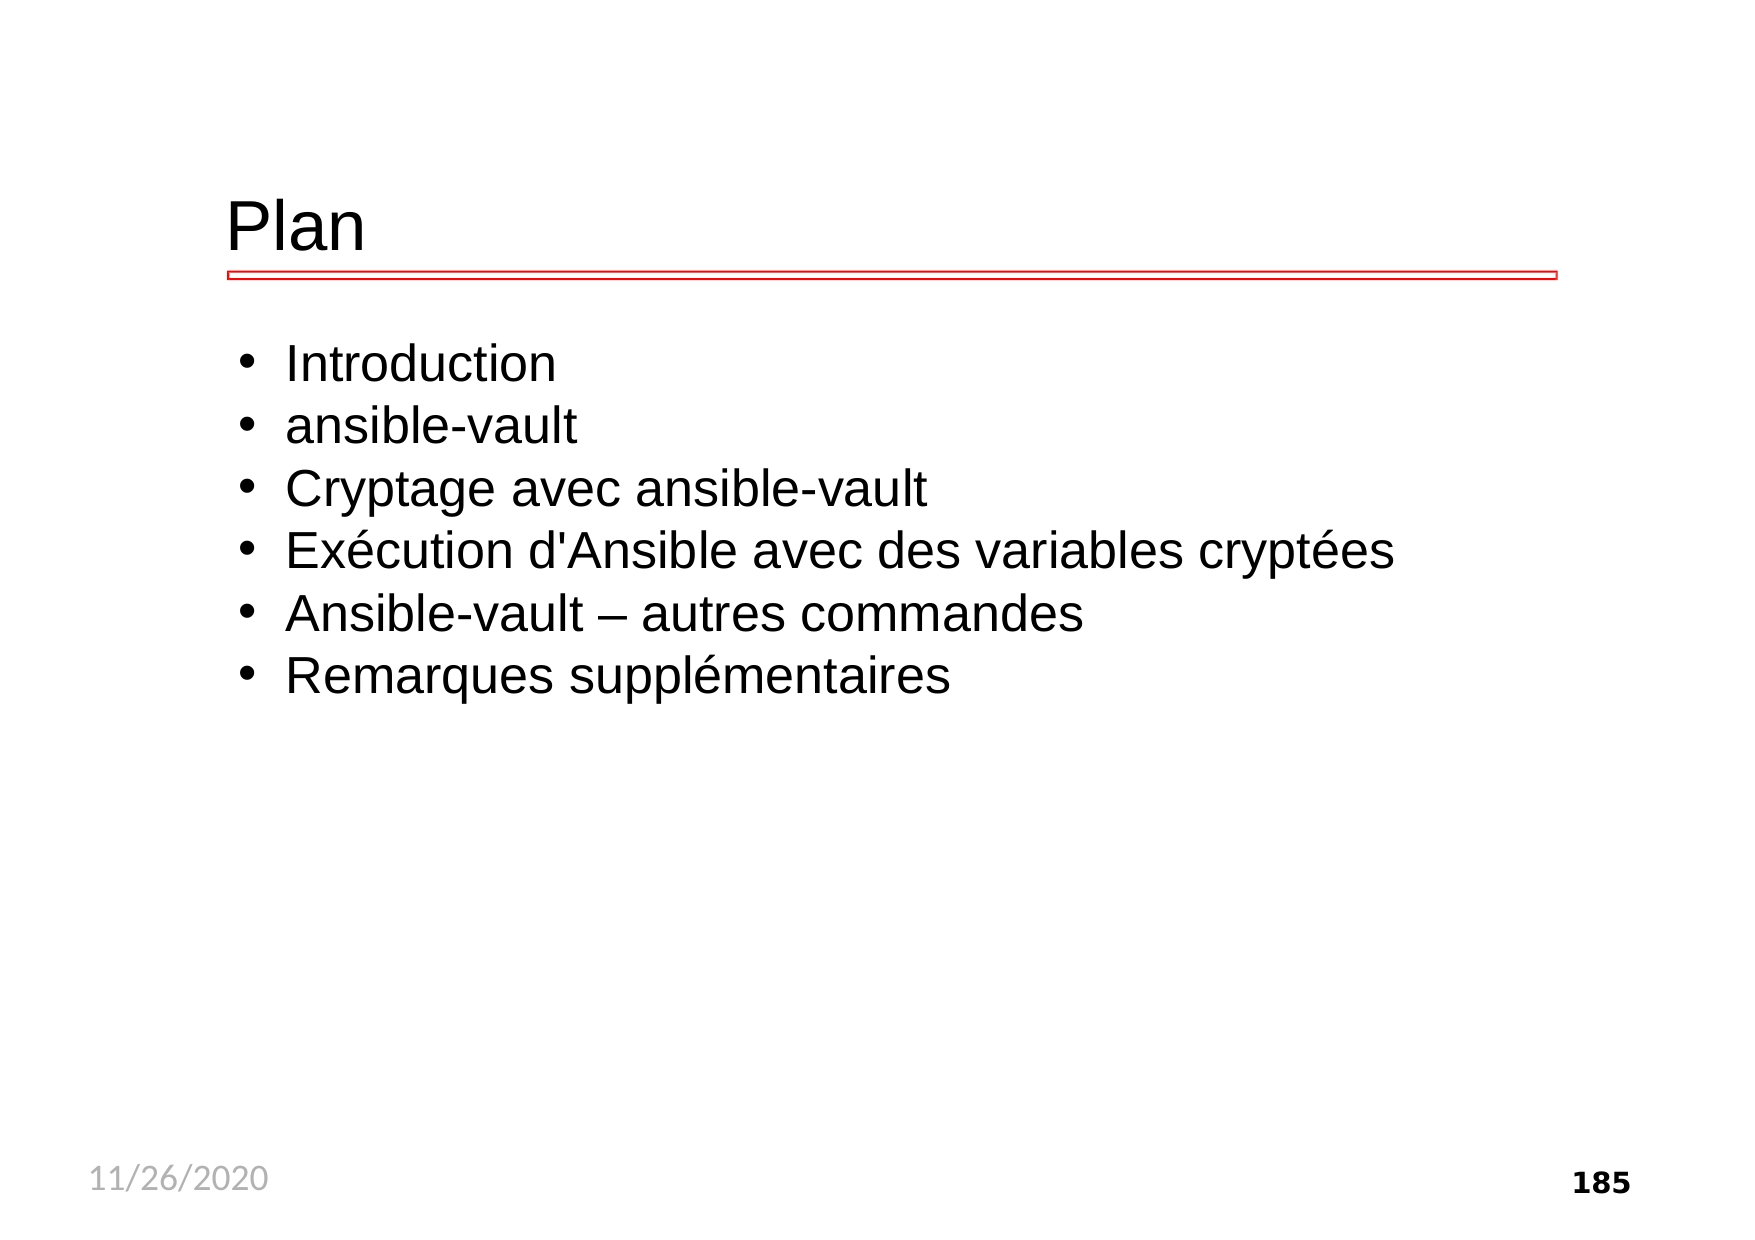

# Plan
Introduction
ansible-vault
Cryptage avec ansible-vault
Exécution d'Ansible avec des variables cryptées
Ansible-vault – autres commandes
Remarques supplémentaires
11/26/2020
185